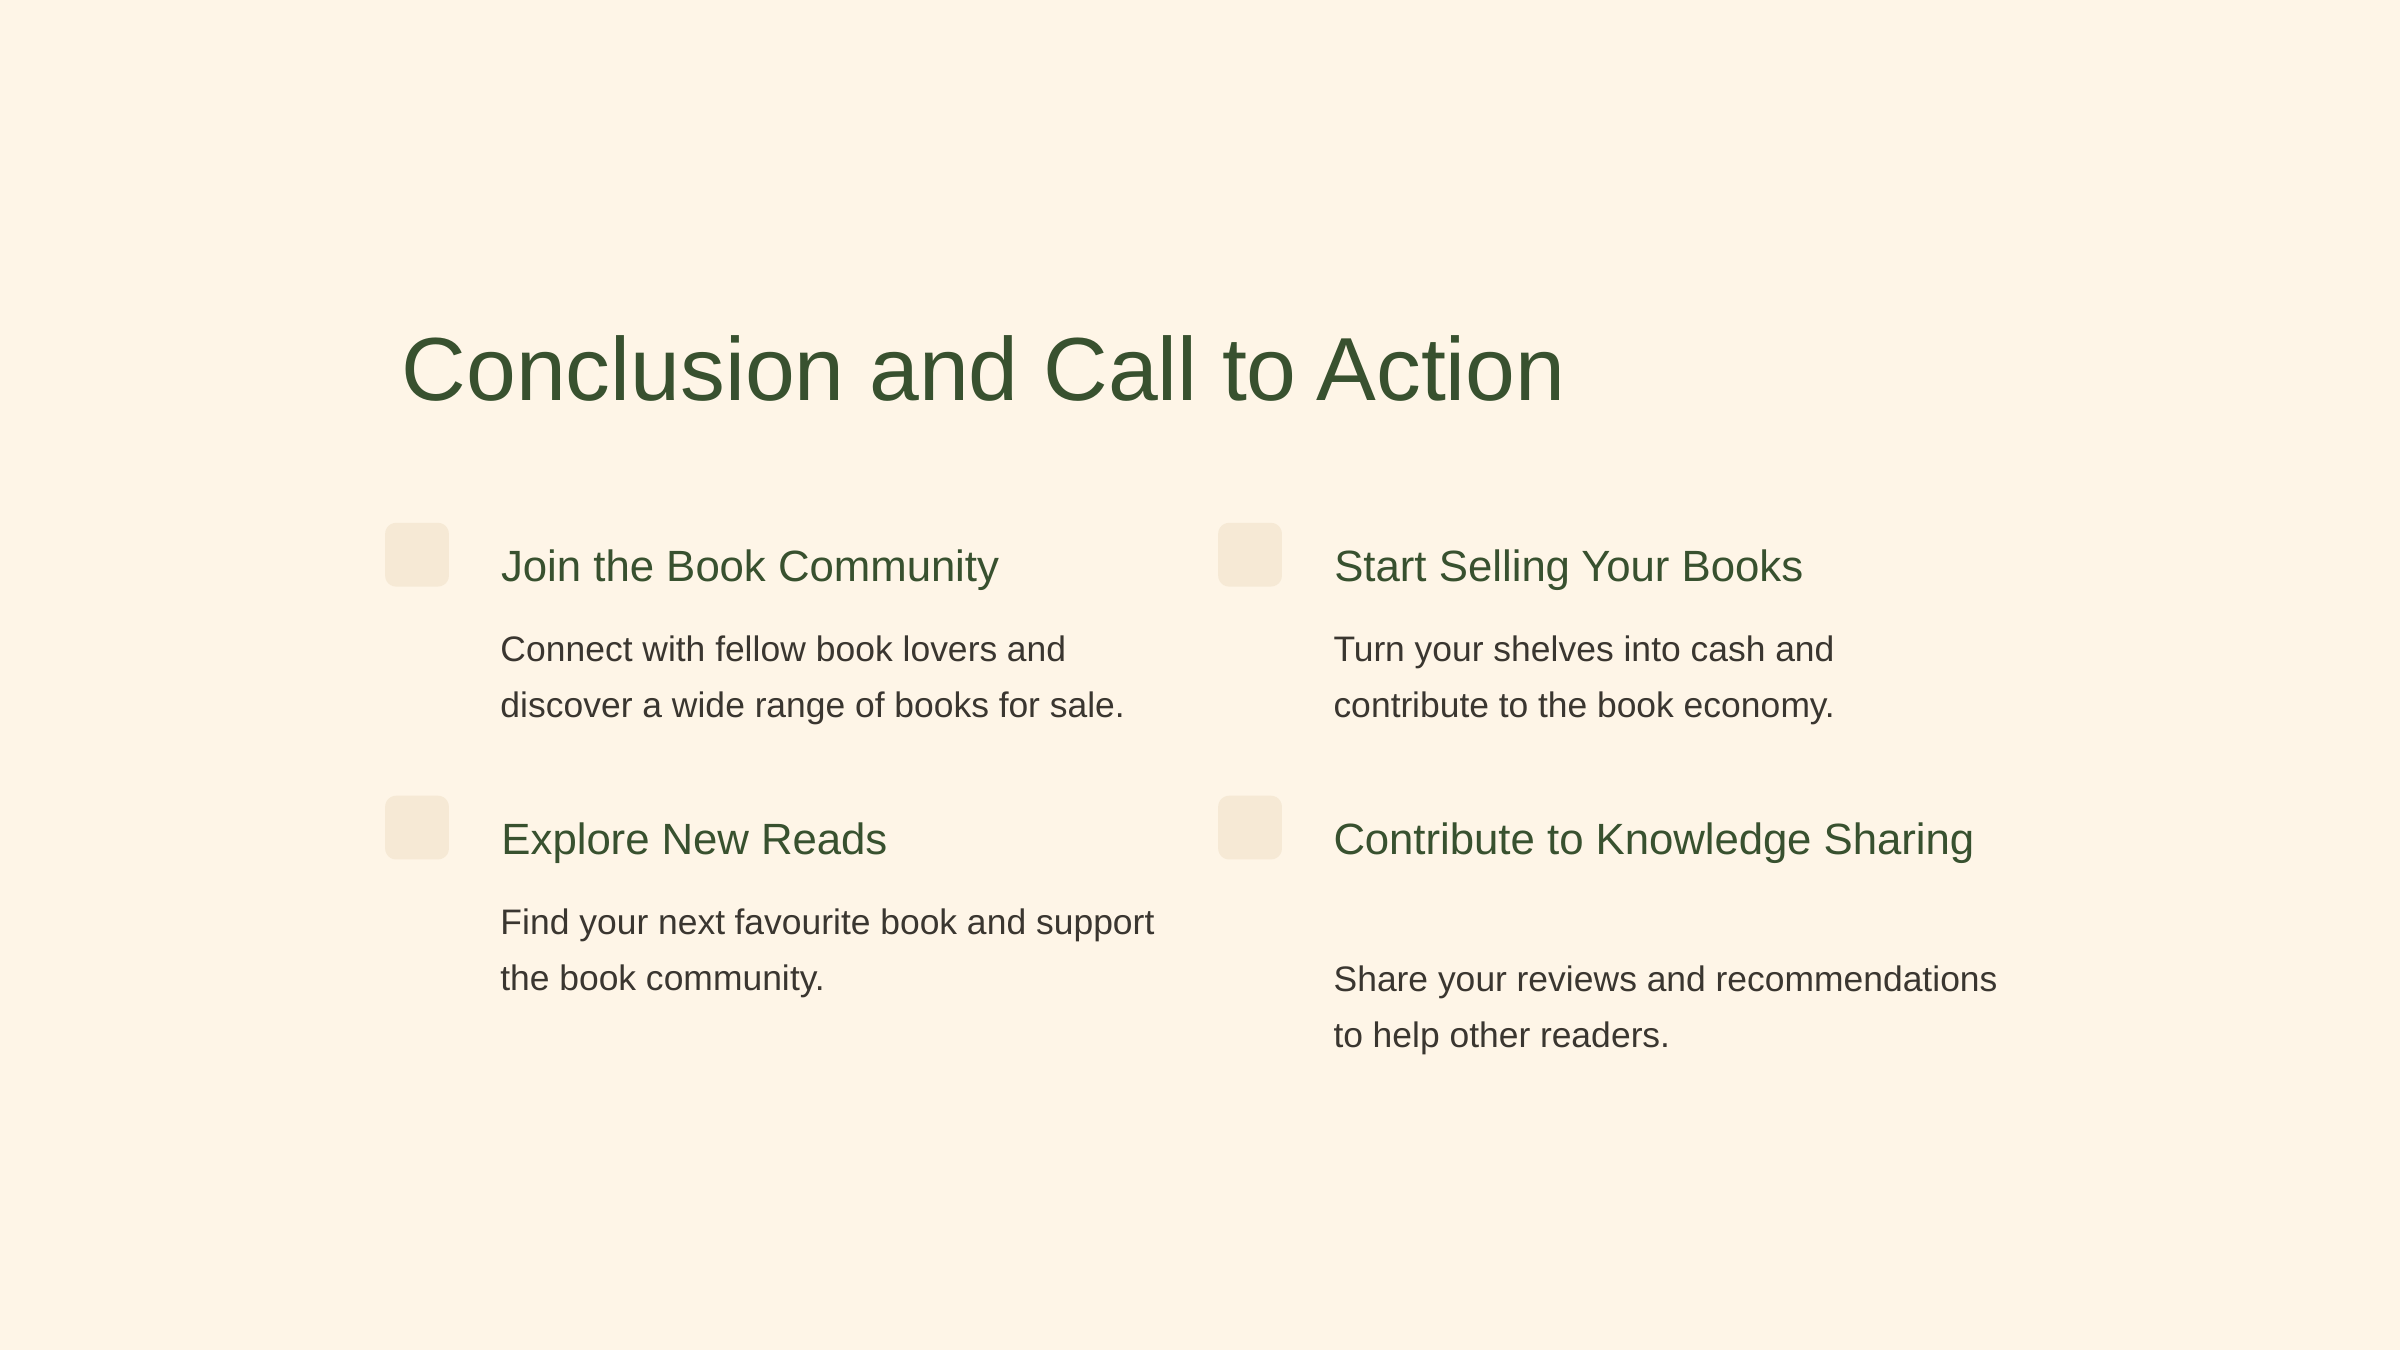

Conclusion and Call to Action

Join the Book Community
Start Selling Your Books
Connect with fellow book lovers and discover a wide range of books for sale.
Turn your shelves into cash and contribute to the book economy.

Explore New Reads
Contribute to Knowledge Sharing
Find your next favourite book and support the book community.
Share your reviews and recommendations to help other readers.